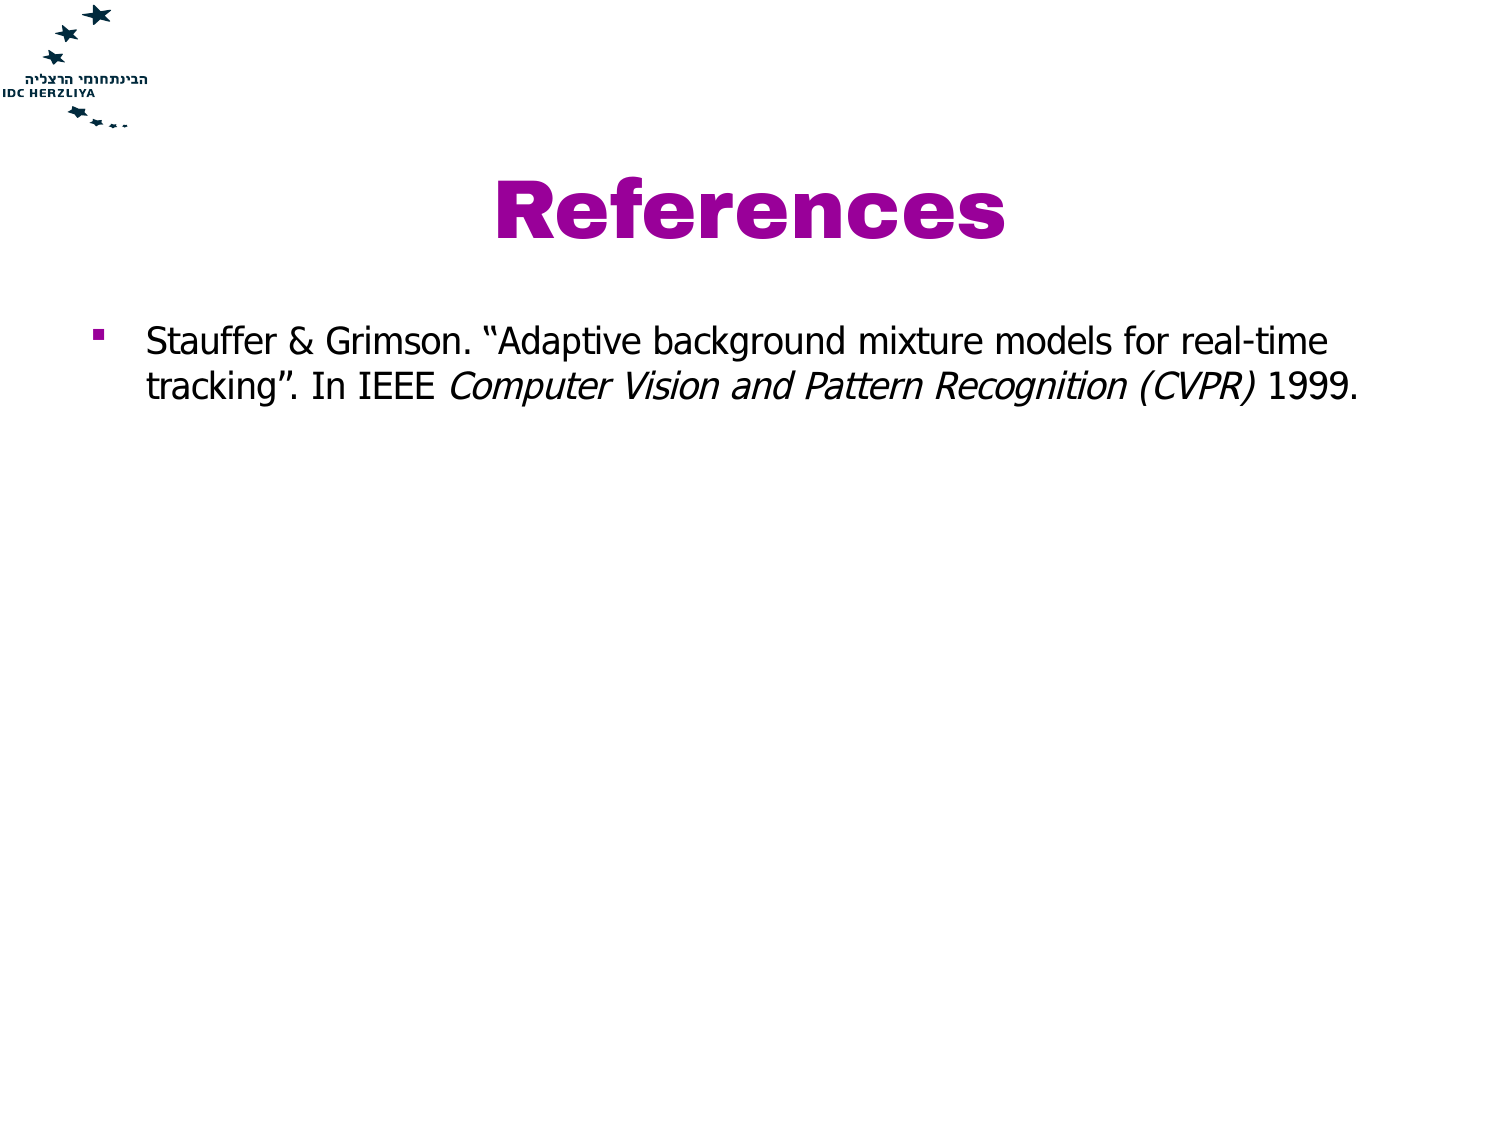

# References
Stauffer & Grimson. “Adaptive background mixture models for real-time tracking”. In IEEE Computer Vision and Pattern Recognition (CVPR) 1999.